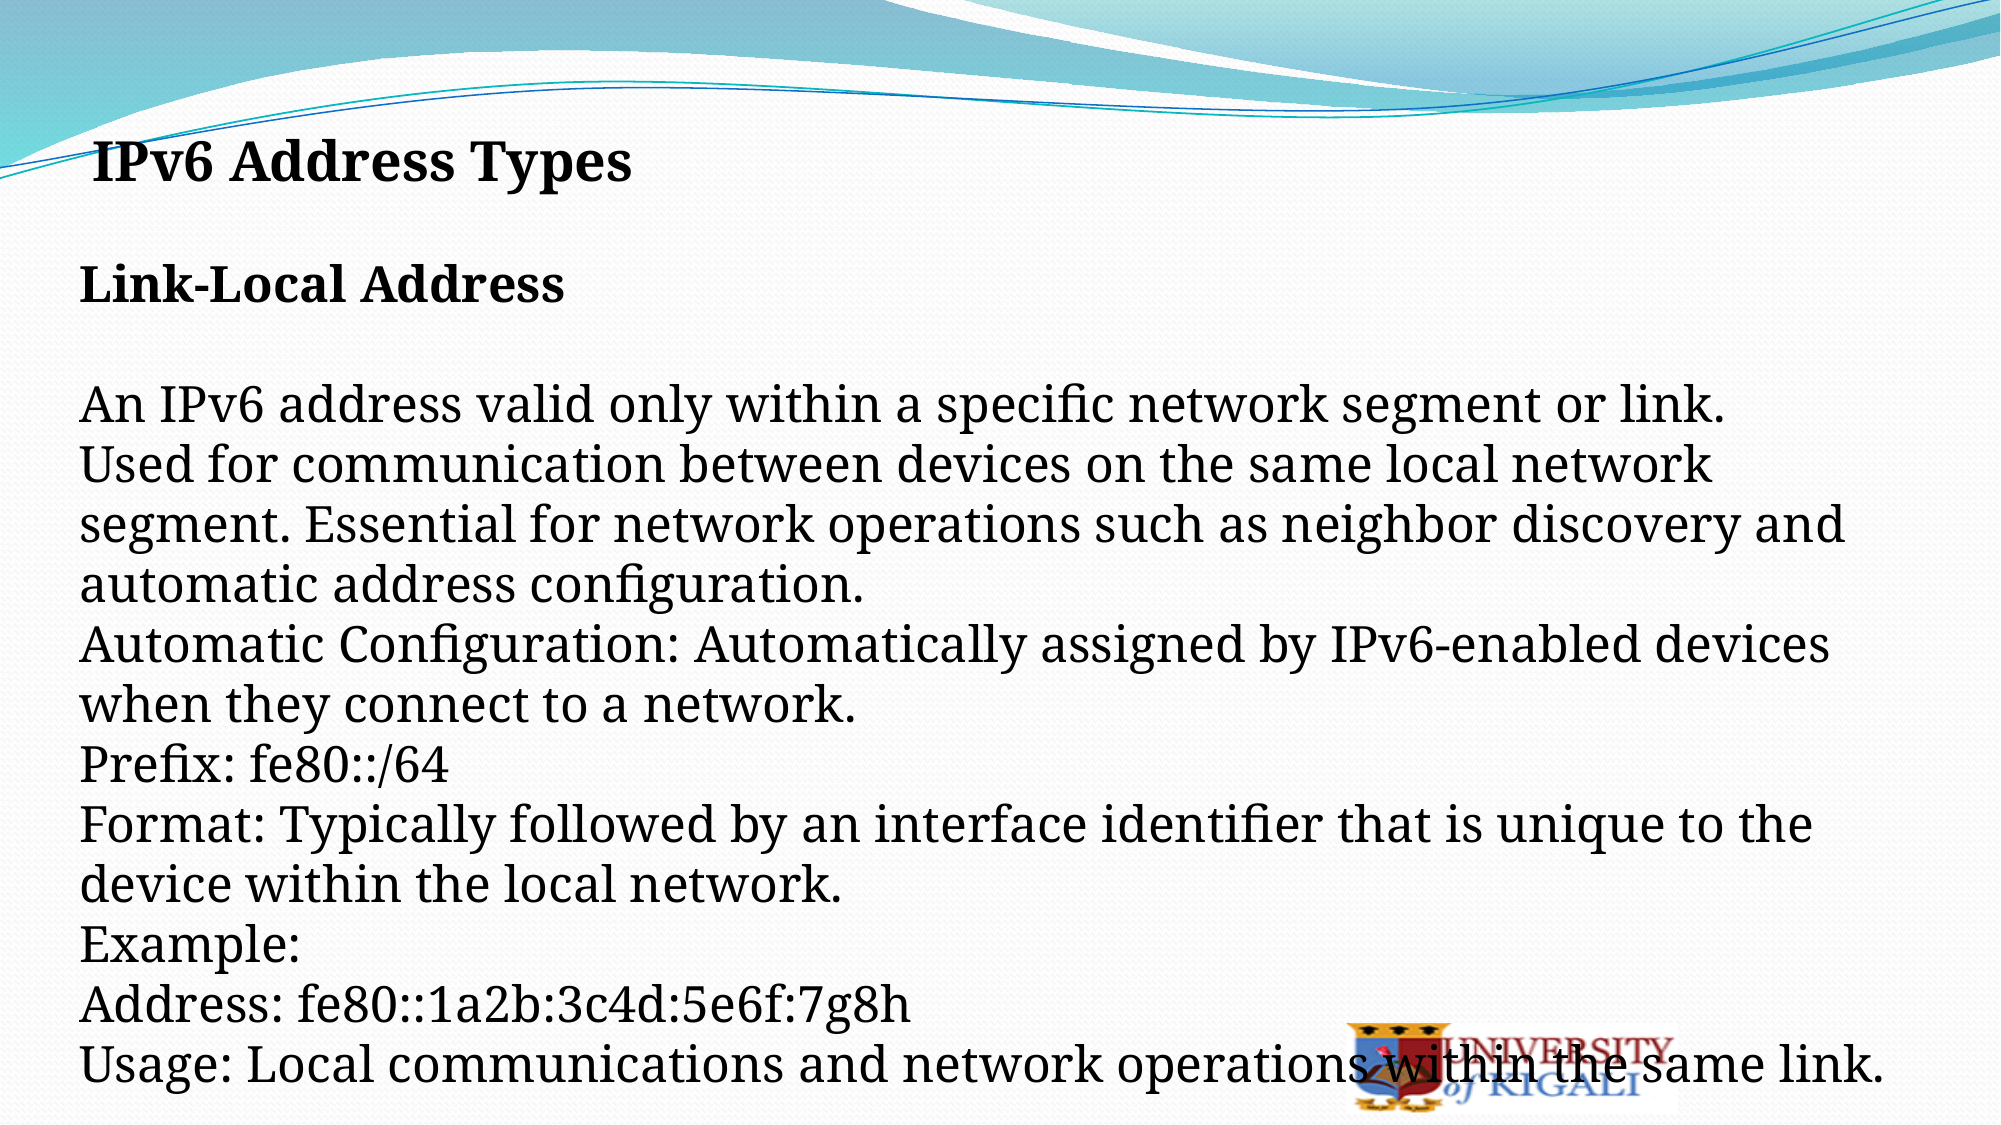

IPv6 Address Types

Link-Local Address

An IPv6 address valid only within a specific network segment or link.
Used for communication between devices on the same local network segment. Essential for network operations such as neighbor discovery and automatic address configuration.
Automatic Configuration: Automatically assigned by IPv6-enabled devices when they connect to a network.
Prefix: fe80::/64
Format: Typically followed by an interface identifier that is unique to the device within the local network.
Example:
Address: fe80::1a2b:3c4d:5e6f:7g8h
Usage: Local communications and network operations within the same link.